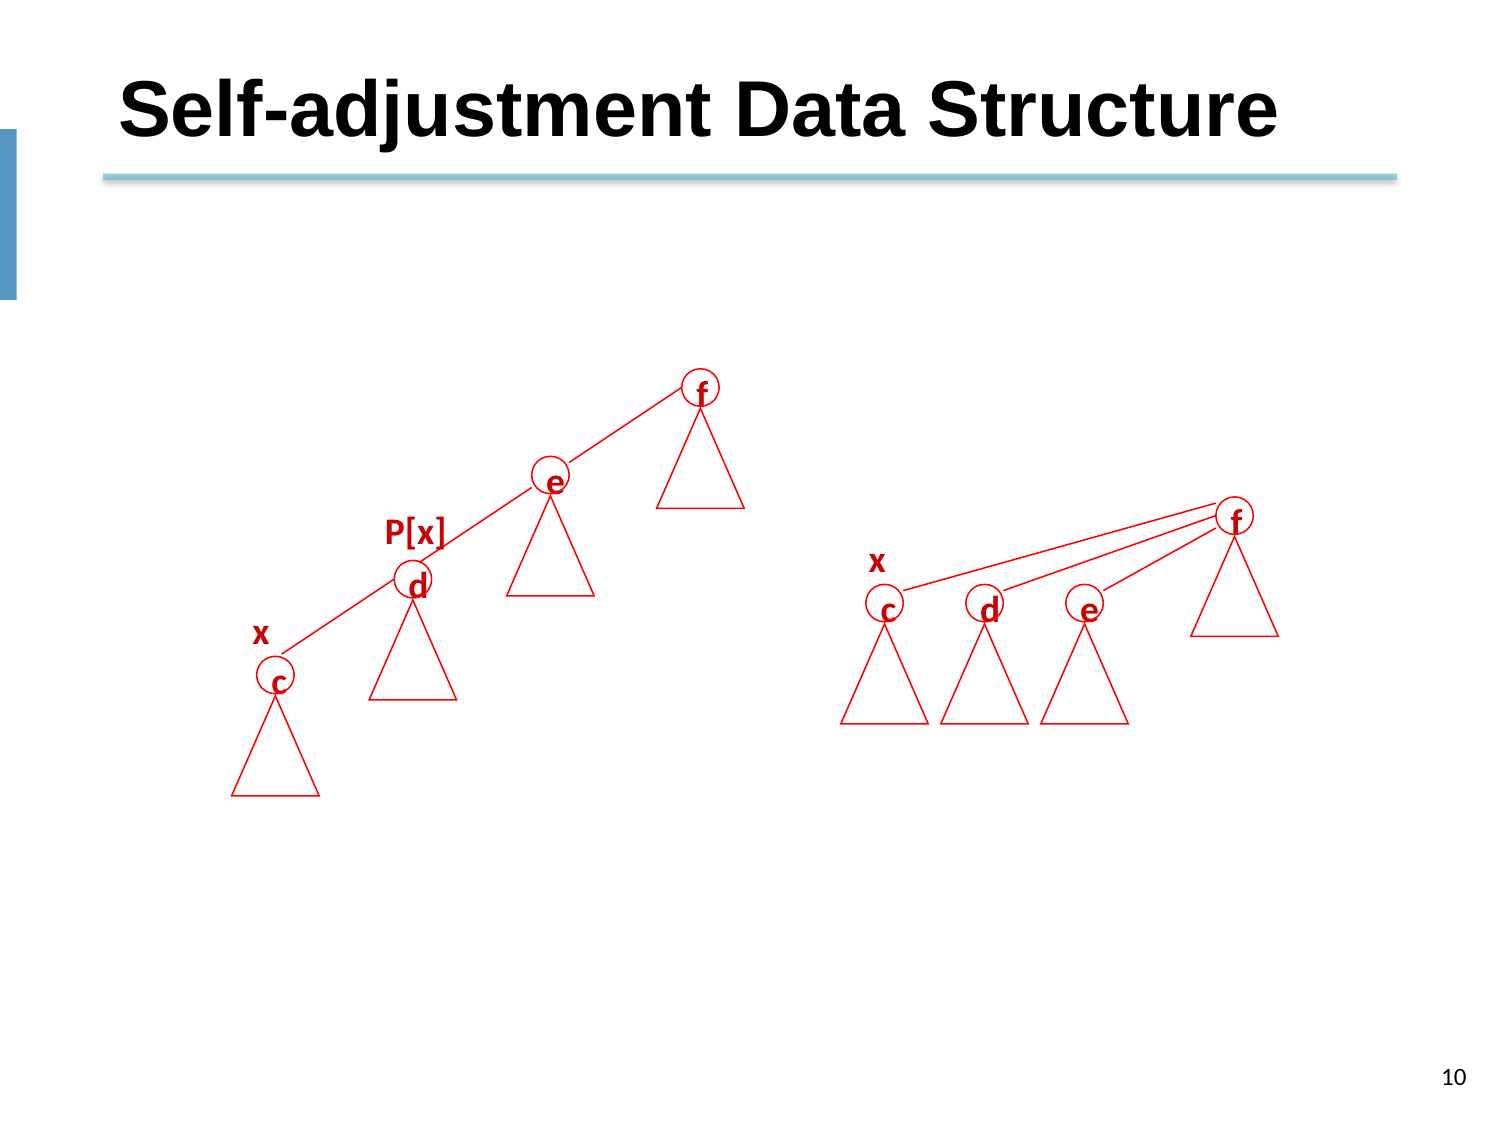

# Self-adjustment Data Structure
f

e

f

P[x]

x

d

c

d

e

x
c

10